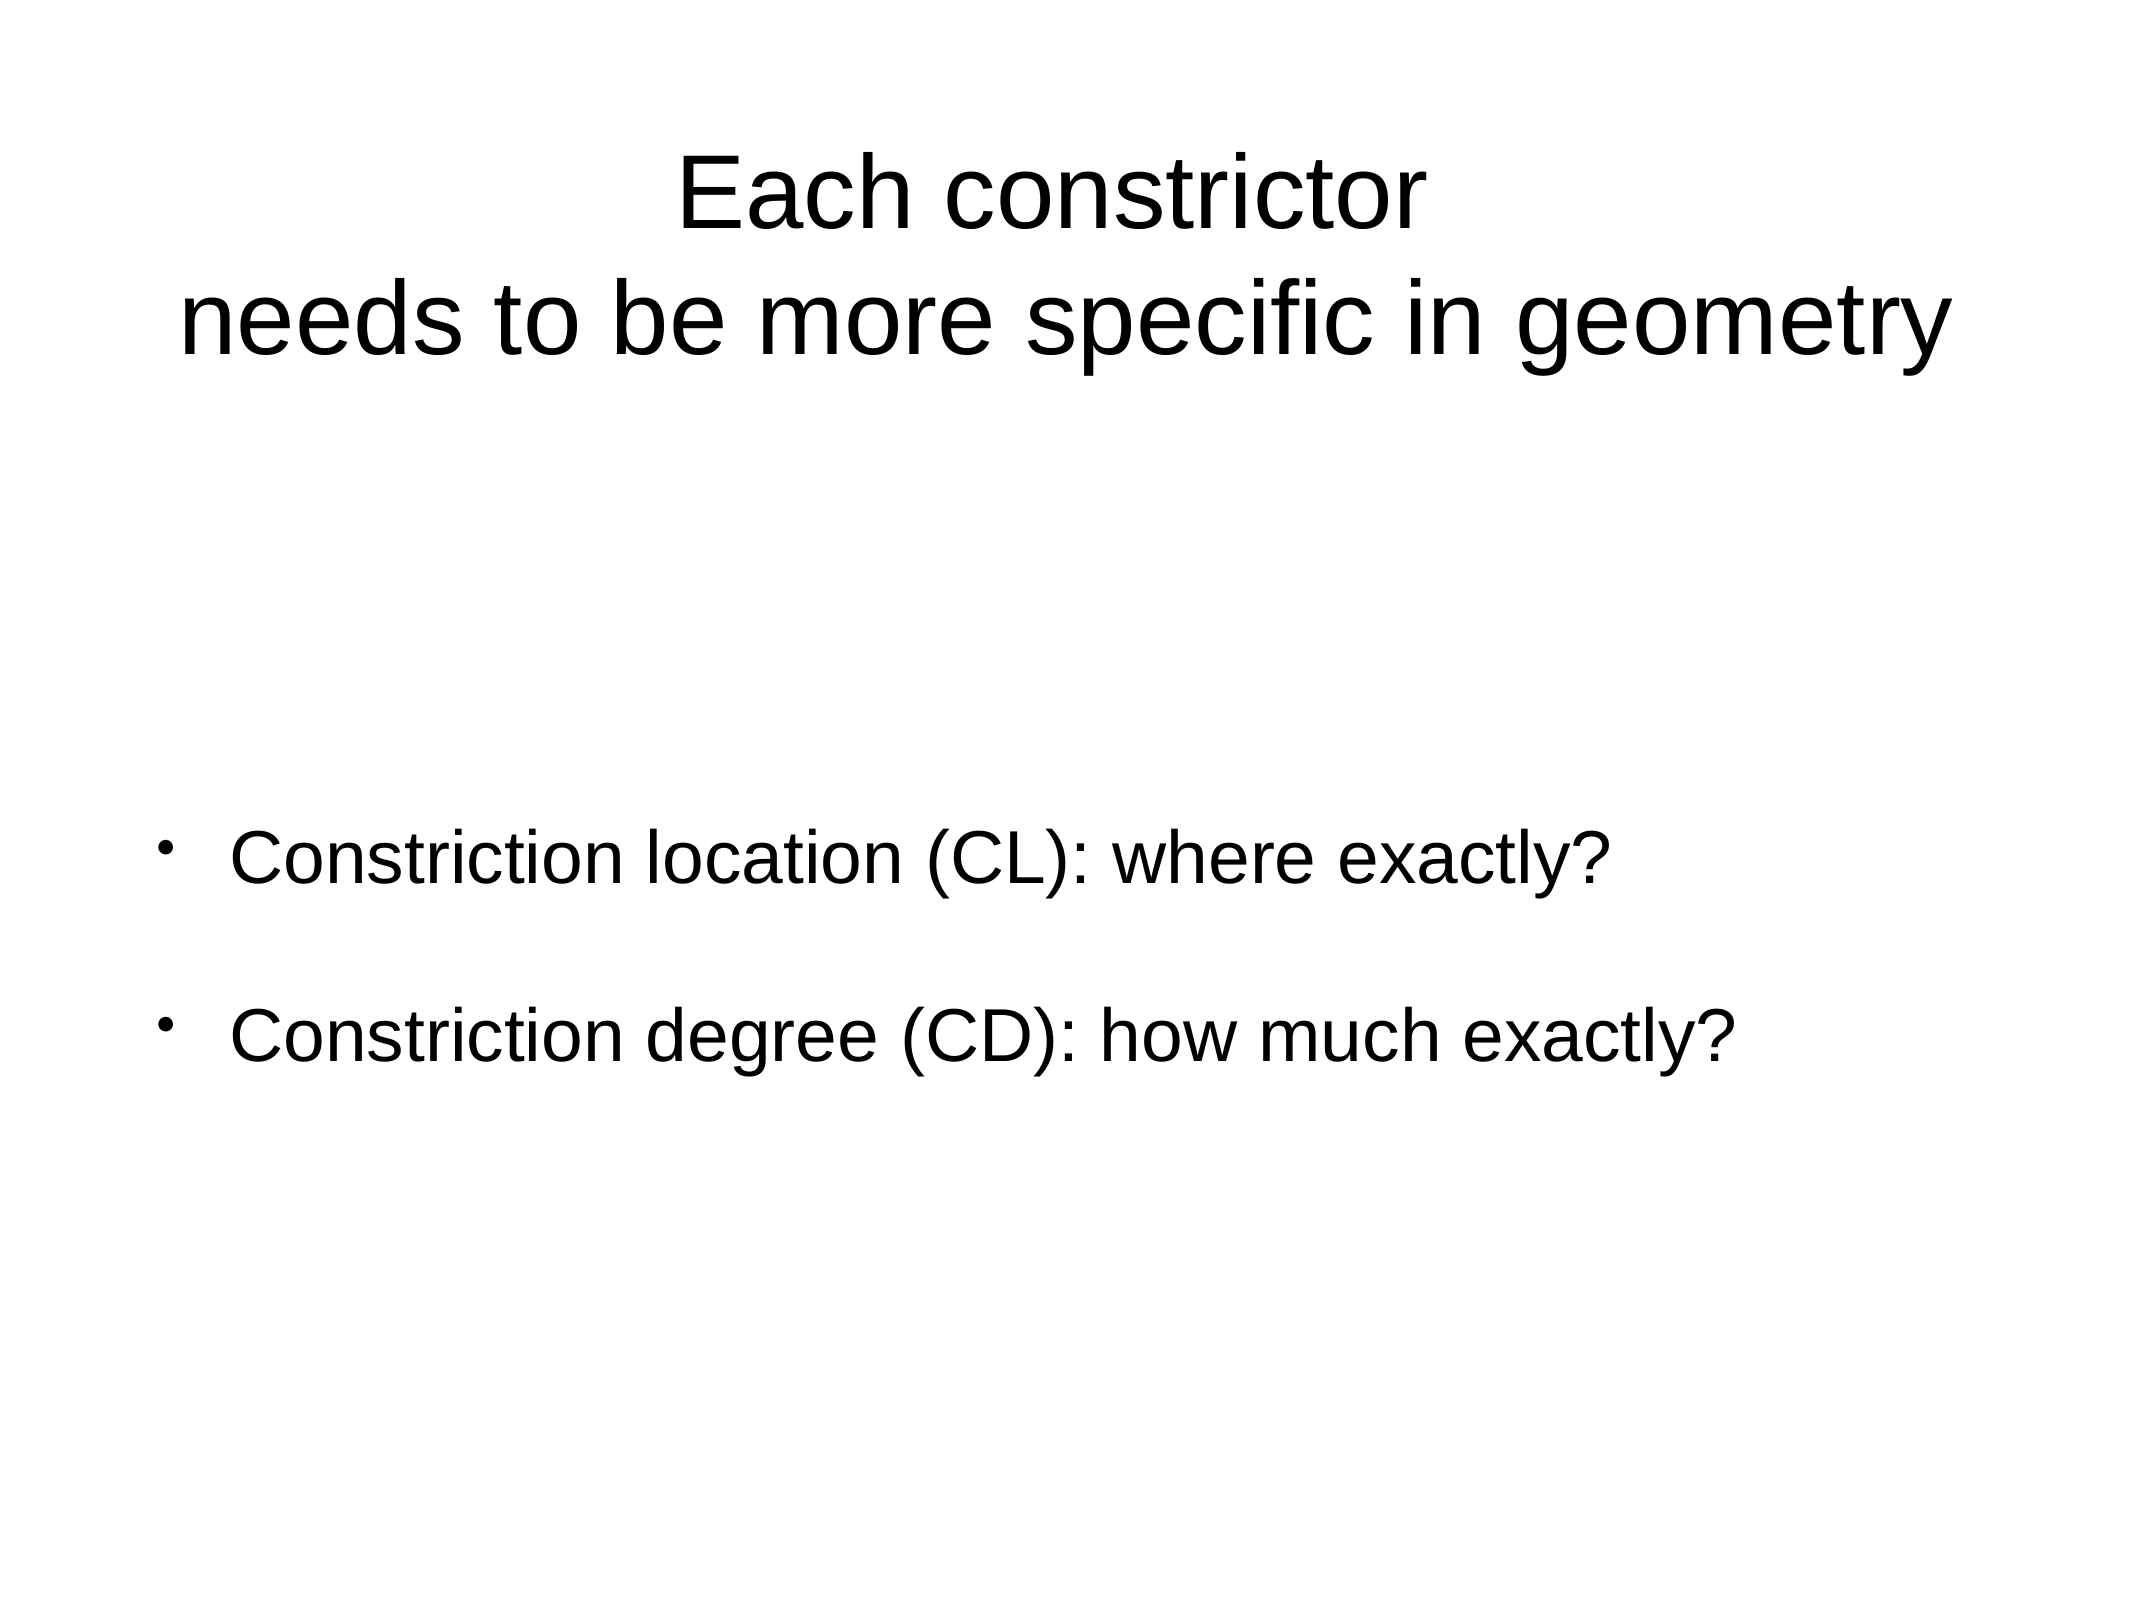

# Each constrictor needs to be more specific in geometry
Constriction location (CL): where exactly?
Constriction degree (CD): how much exactly?